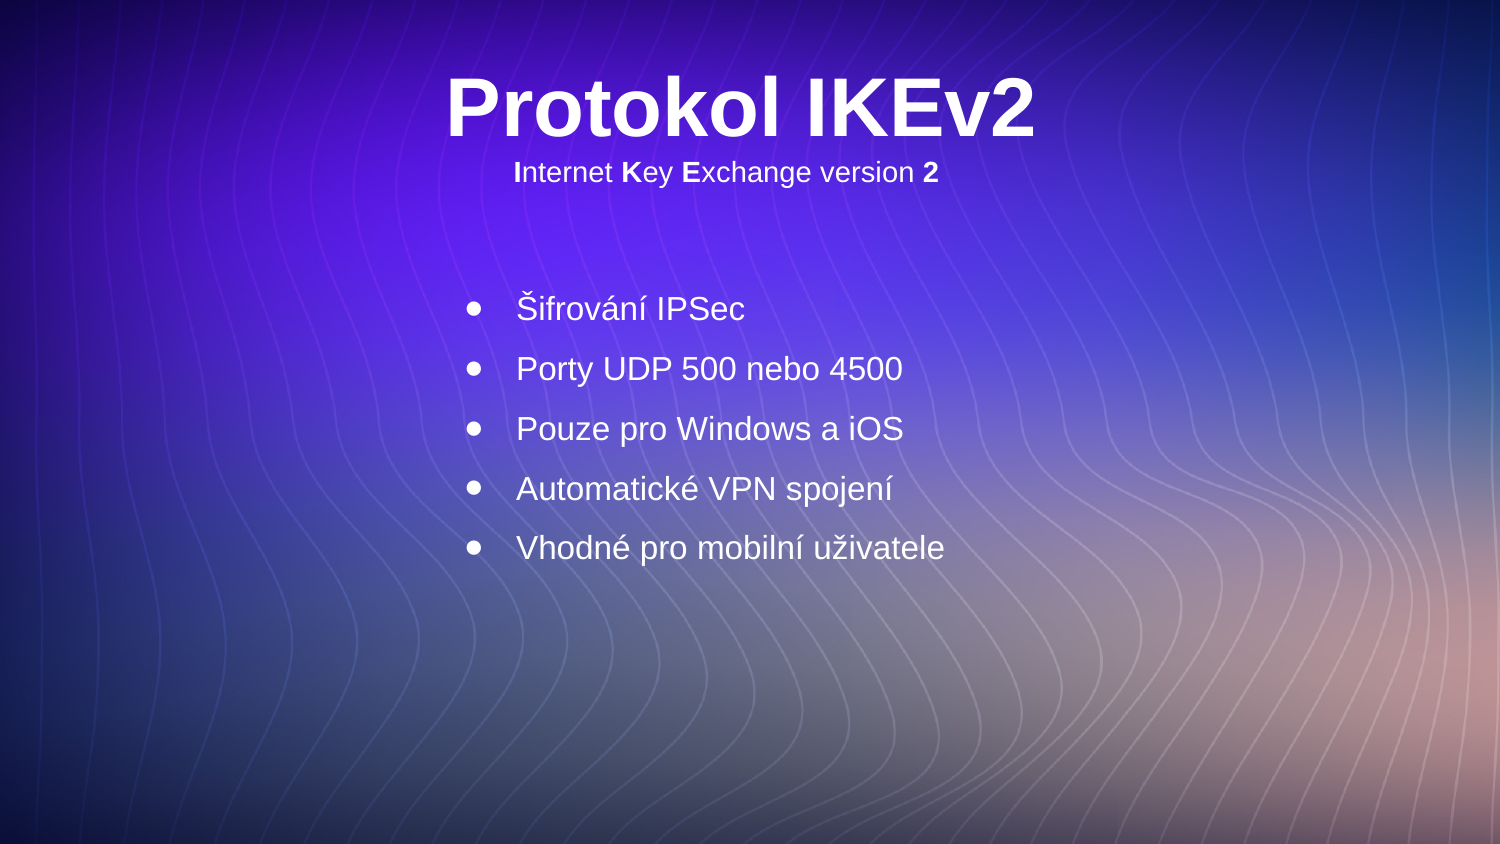

# Protokol IKEv2
Internet Key Exchange version 2
Šifrování IPSec
Porty UDP 500 nebo 4500
Pouze pro Windows a iOS
Automatické VPN spojení
Vhodné pro mobilní uživatele